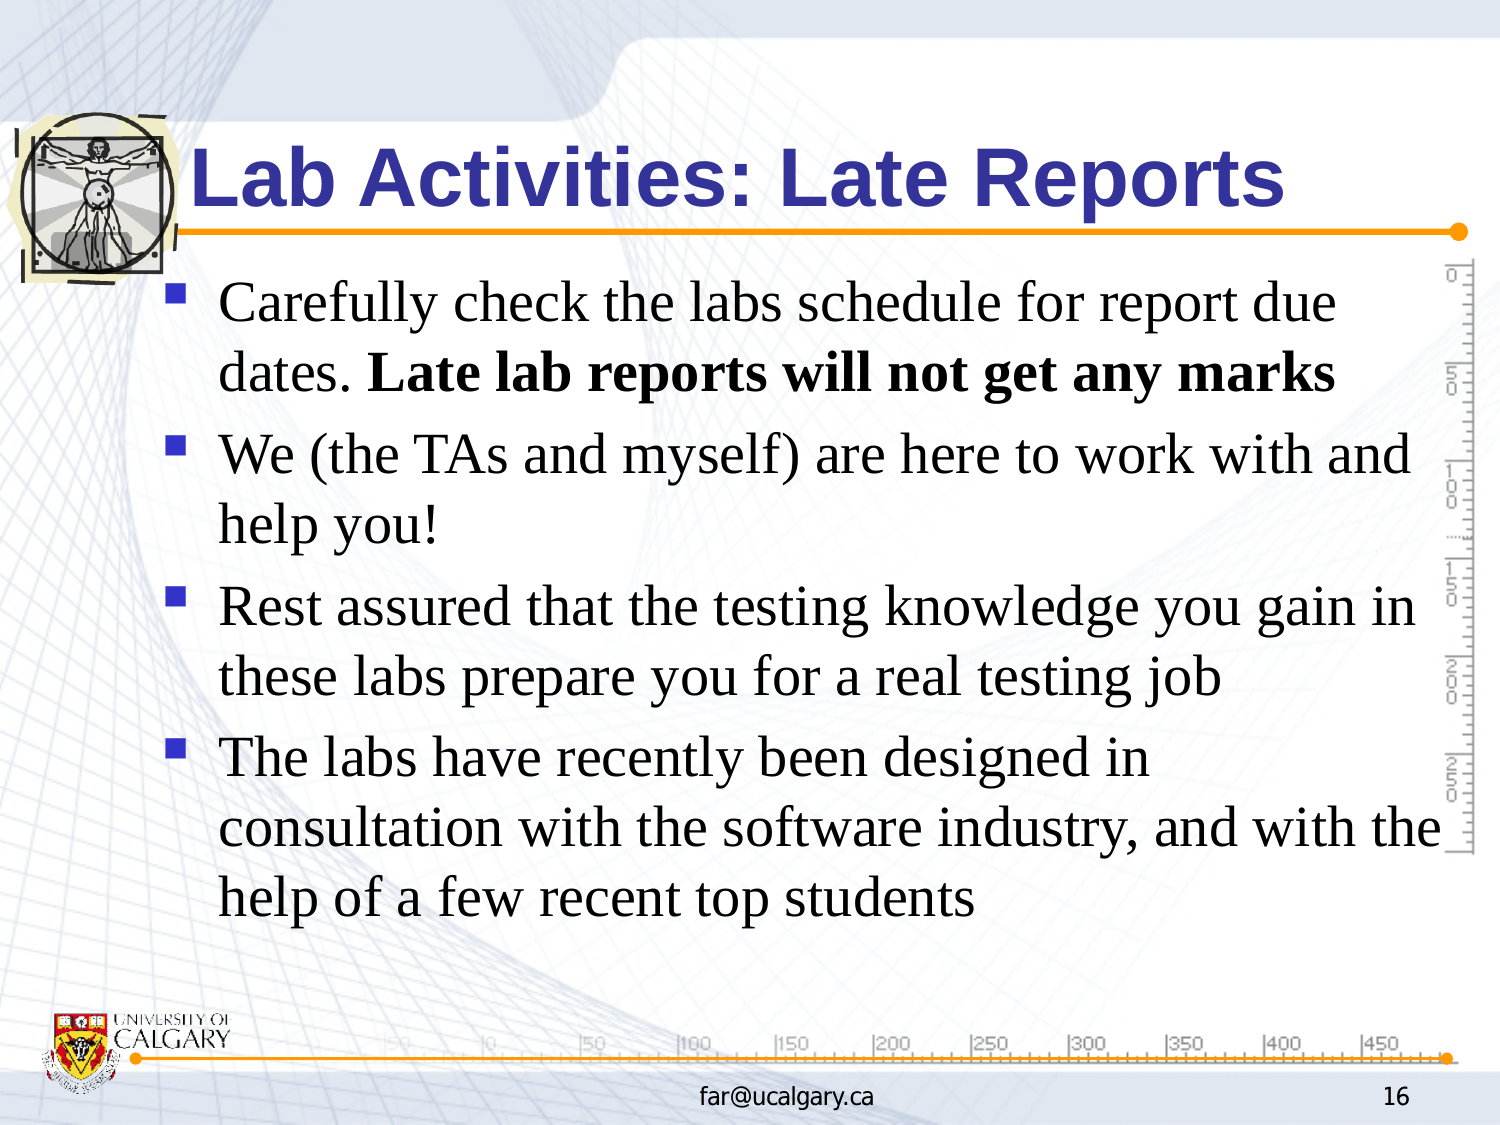

# Lab Activities: Late Reports
Carefully check the labs schedule for report due dates. Late lab reports will not get any marks
We (the TAs and myself) are here to work with and help you!
Rest assured that the testing knowledge you gain in these labs prepare you for a real testing job
The labs have recently been designed in consultation with the software industry, and with the help of a few recent top students
far@ucalgary.ca
16